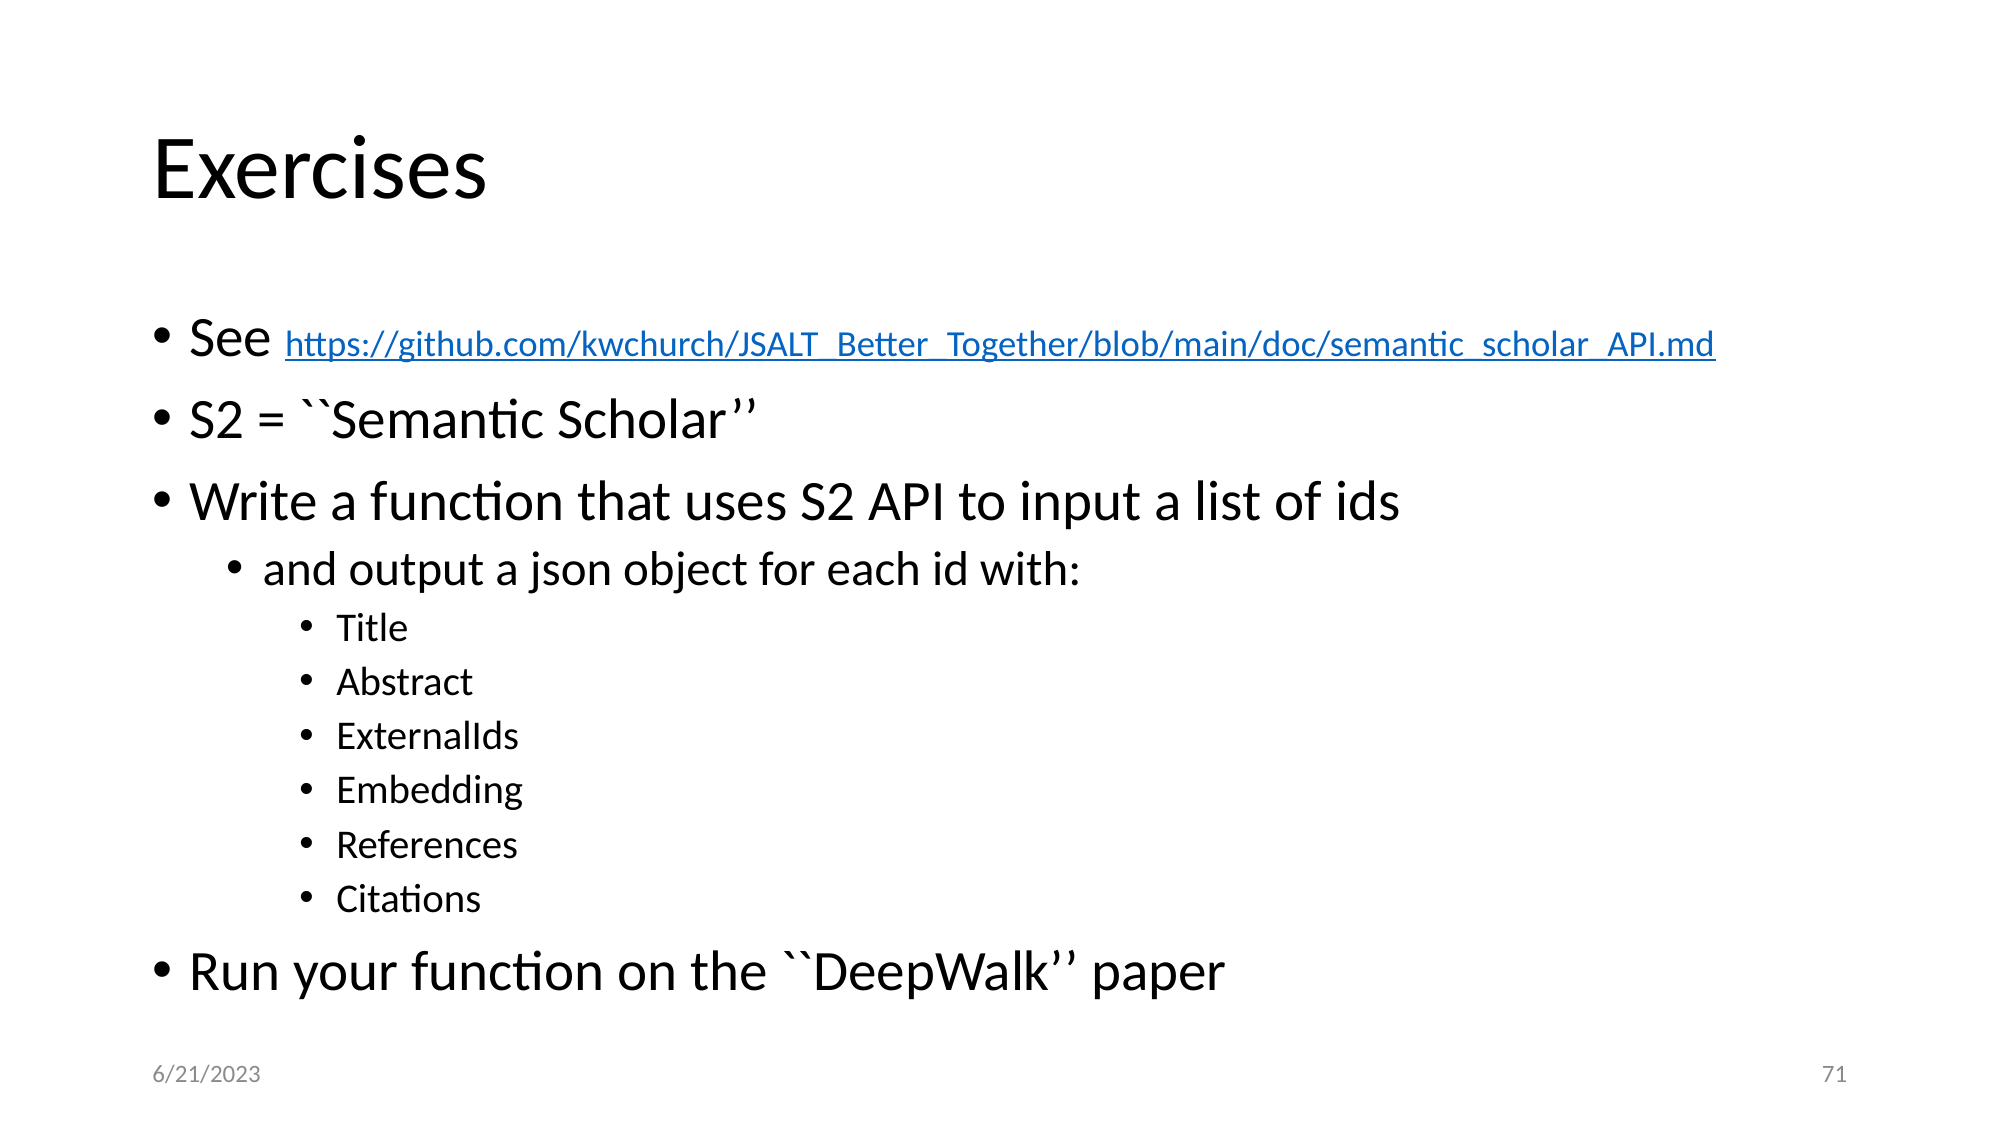

# Exercises
See https://github.com/kwchurch/JSALT_Better_Together/blob/main/doc/semantic_scholar_API.md
S2 = ``Semantic Scholar’’
Write a function that uses S2 API to input a list of ids
and output a json object for each id with:
Title
Abstract
ExternalIds
Embedding
References
Citations
Run your function on the ``DeepWalk’’ paper
6/21/2023
71